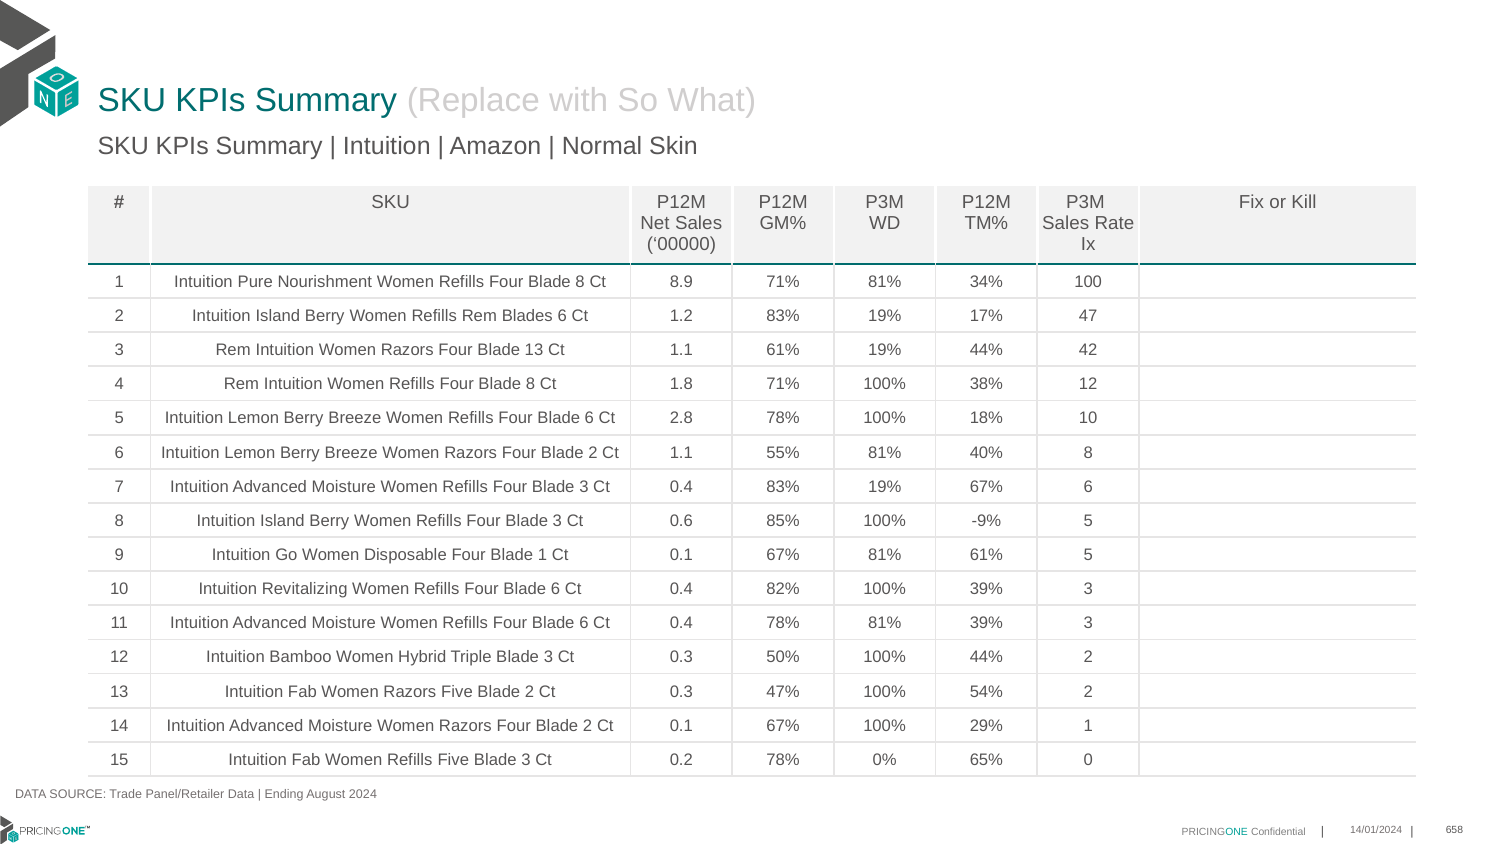

# SKU KPIs Summary (Replace with So What)
SKU KPIs Summary | Intuition | Amazon | Normal Skin
| # | SKU | P12M Net Sales (‘00000) | P12M GM% | P3M WD | P12M TM% | P3M Sales Rate Ix | Fix or Kill |
| --- | --- | --- | --- | --- | --- | --- | --- |
| 1 | Intuition Pure Nourishment Women Refills Four Blade 8 Ct | 8.9 | 71% | 81% | 34% | 100 |  |
| 2 | Intuition Island Berry Women Refills Rem Blades 6 Ct | 1.2 | 83% | 19% | 17% | 47 |  |
| 3 | Rem Intuition Women Razors Four Blade 13 Ct | 1.1 | 61% | 19% | 44% | 42 |  |
| 4 | Rem Intuition Women Refills Four Blade 8 Ct | 1.8 | 71% | 100% | 38% | 12 |  |
| 5 | Intuition Lemon Berry Breeze Women Refills Four Blade 6 Ct | 2.8 | 78% | 100% | 18% | 10 |  |
| 6 | Intuition Lemon Berry Breeze Women Razors Four Blade 2 Ct | 1.1 | 55% | 81% | 40% | 8 |  |
| 7 | Intuition Advanced Moisture Women Refills Four Blade 3 Ct | 0.4 | 83% | 19% | 67% | 6 |  |
| 8 | Intuition Island Berry Women Refills Four Blade 3 Ct | 0.6 | 85% | 100% | -9% | 5 |  |
| 9 | Intuition Go Women Disposable Four Blade 1 Ct | 0.1 | 67% | 81% | 61% | 5 |  |
| 10 | Intuition Revitalizing Women Refills Four Blade 6 Ct | 0.4 | 82% | 100% | 39% | 3 |  |
| 11 | Intuition Advanced Moisture Women Refills Four Blade 6 Ct | 0.4 | 78% | 81% | 39% | 3 |  |
| 12 | Intuition Bamboo Women Hybrid Triple Blade 3 Ct | 0.3 | 50% | 100% | 44% | 2 |  |
| 13 | Intuition Fab Women Razors Five Blade 2 Ct | 0.3 | 47% | 100% | 54% | 2 |  |
| 14 | Intuition Advanced Moisture Women Razors Four Blade 2 Ct | 0.1 | 67% | 100% | 29% | 1 |  |
| 15 | Intuition Fab Women Refills Five Blade 3 Ct | 0.2 | 78% | 0% | 65% | 0 |  |
DATA SOURCE: Trade Panel/Retailer Data | Ending August 2024

14/01/2024
658